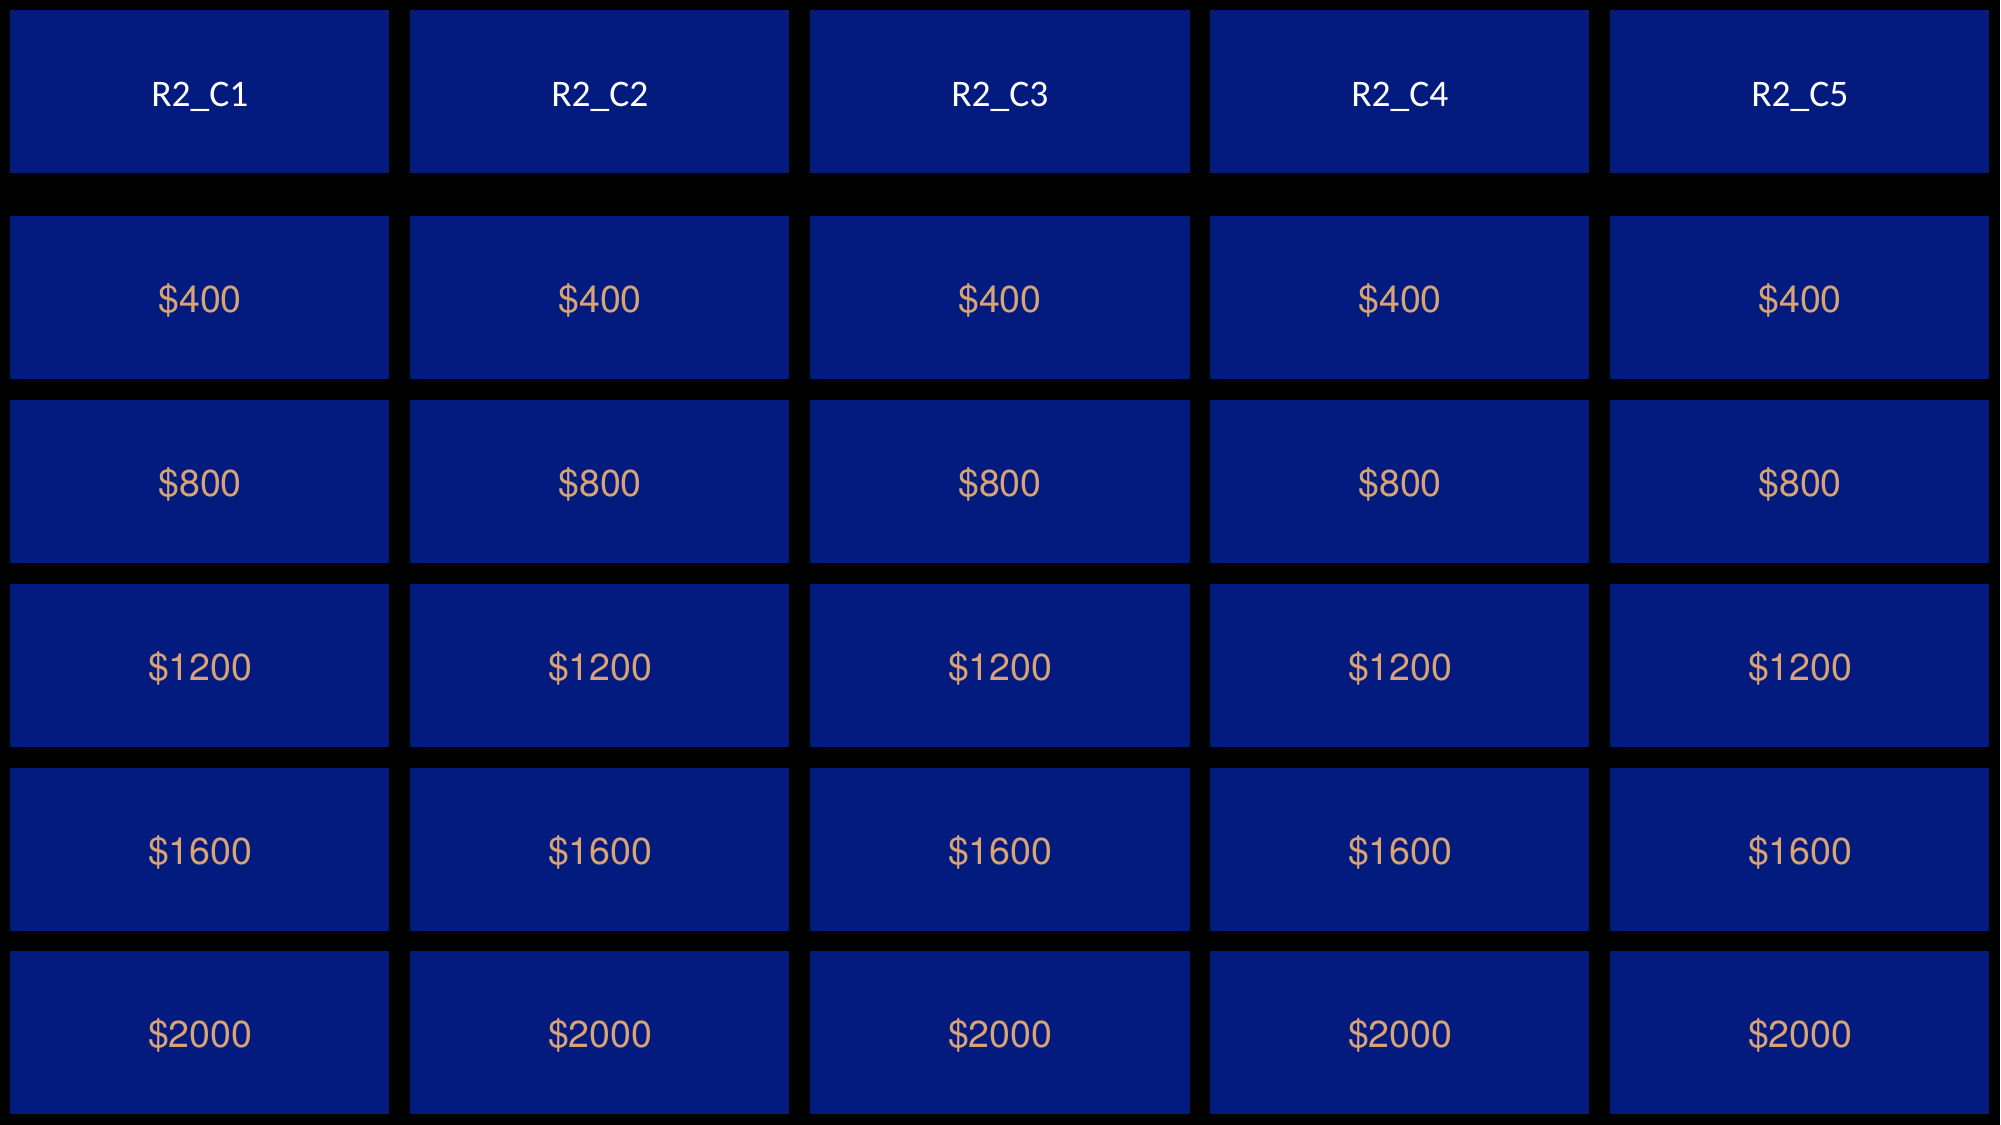

R2_C1
R2_C2
R2_C3
R2_C4
R2_C5
$400
$400
$400
$400
$400
$800
$800
$800
$800
$800
$1200
$1200
$1200
$1200
$1200
$1600
$1600
$1600
$1600
$1600
$2000
$2000
$2000
$2000
$2000